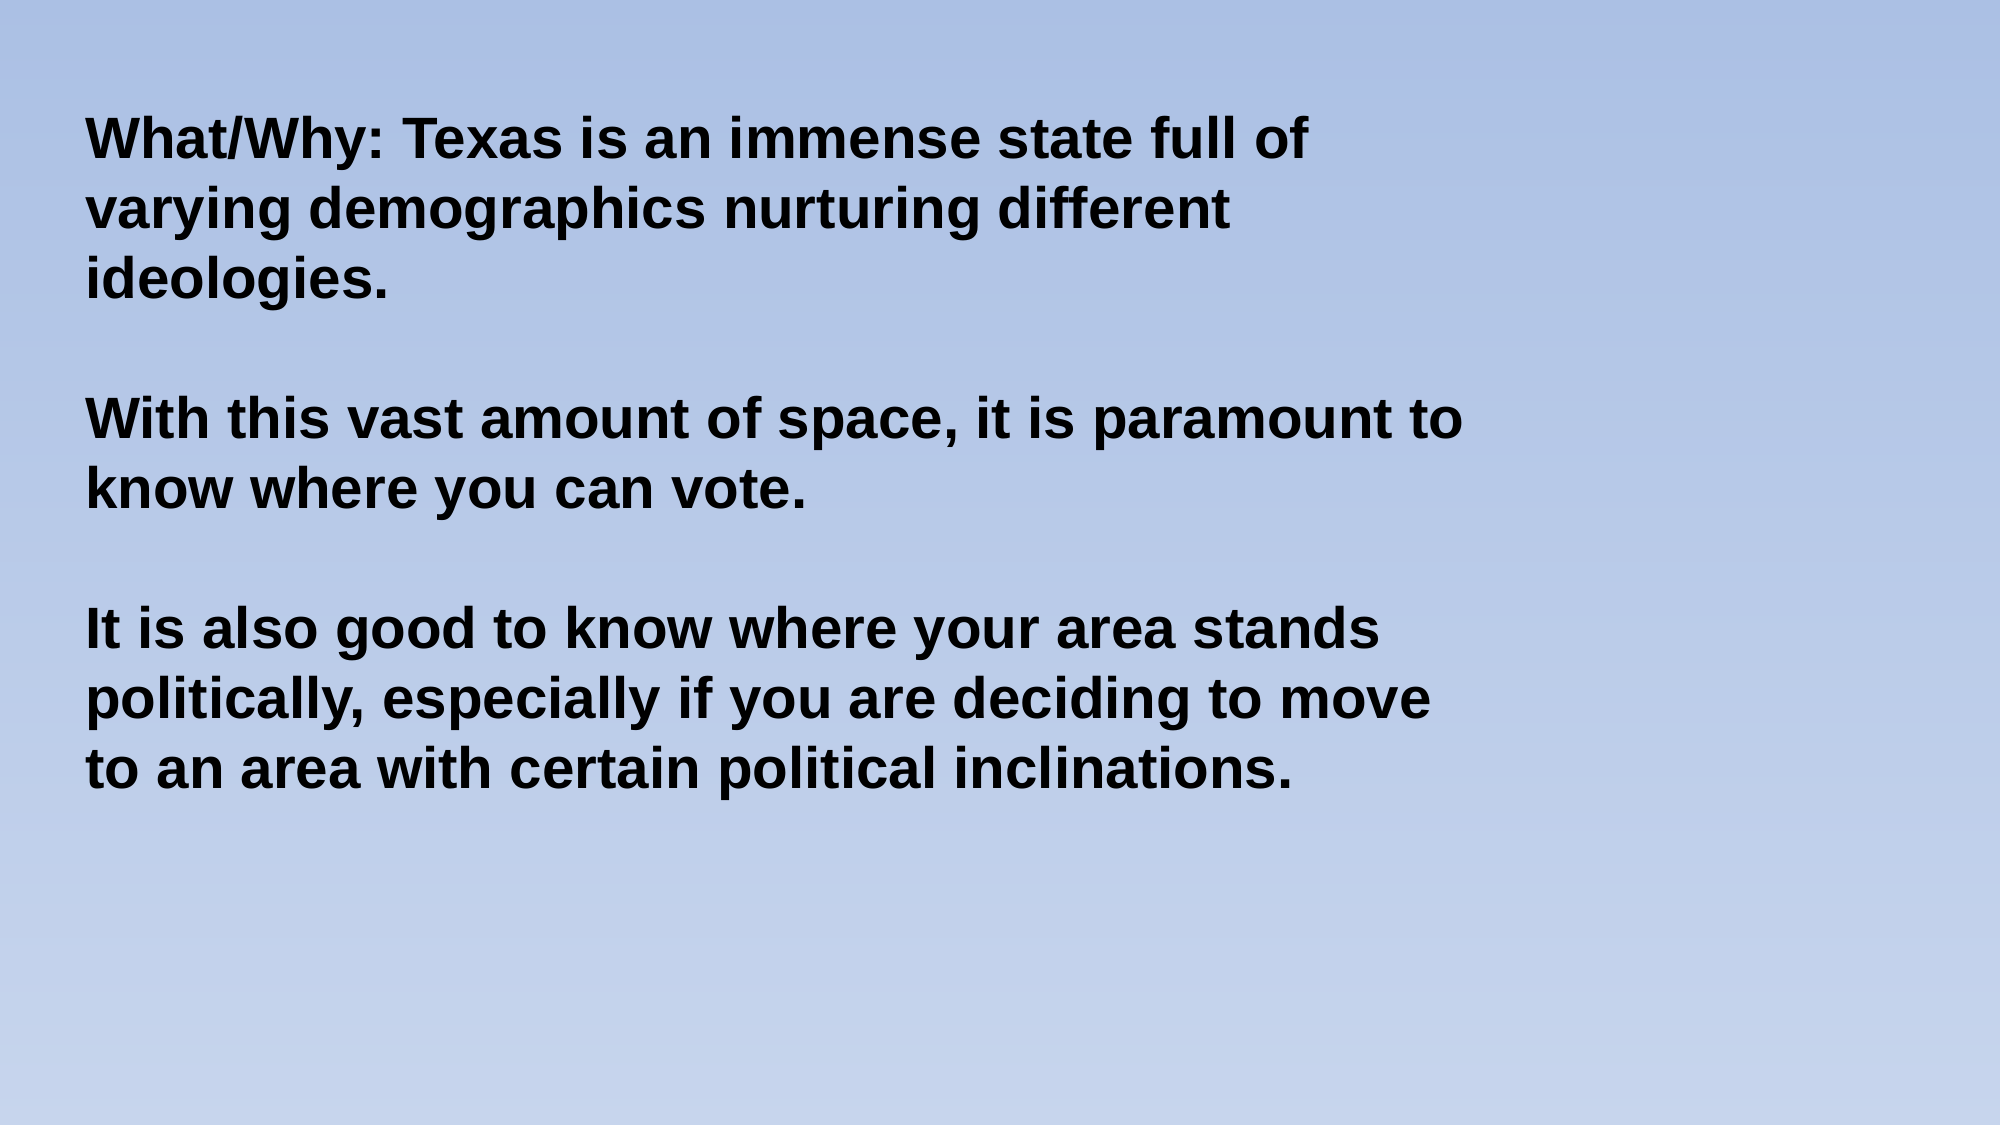

What/Why: Texas is an immense state full of varying demographics nurturing different ideologies.

With this vast amount of space, it is paramount to know where you can vote.

It is also good to know where your area stands politically, especially if you are deciding to move to an area with certain political inclinations.